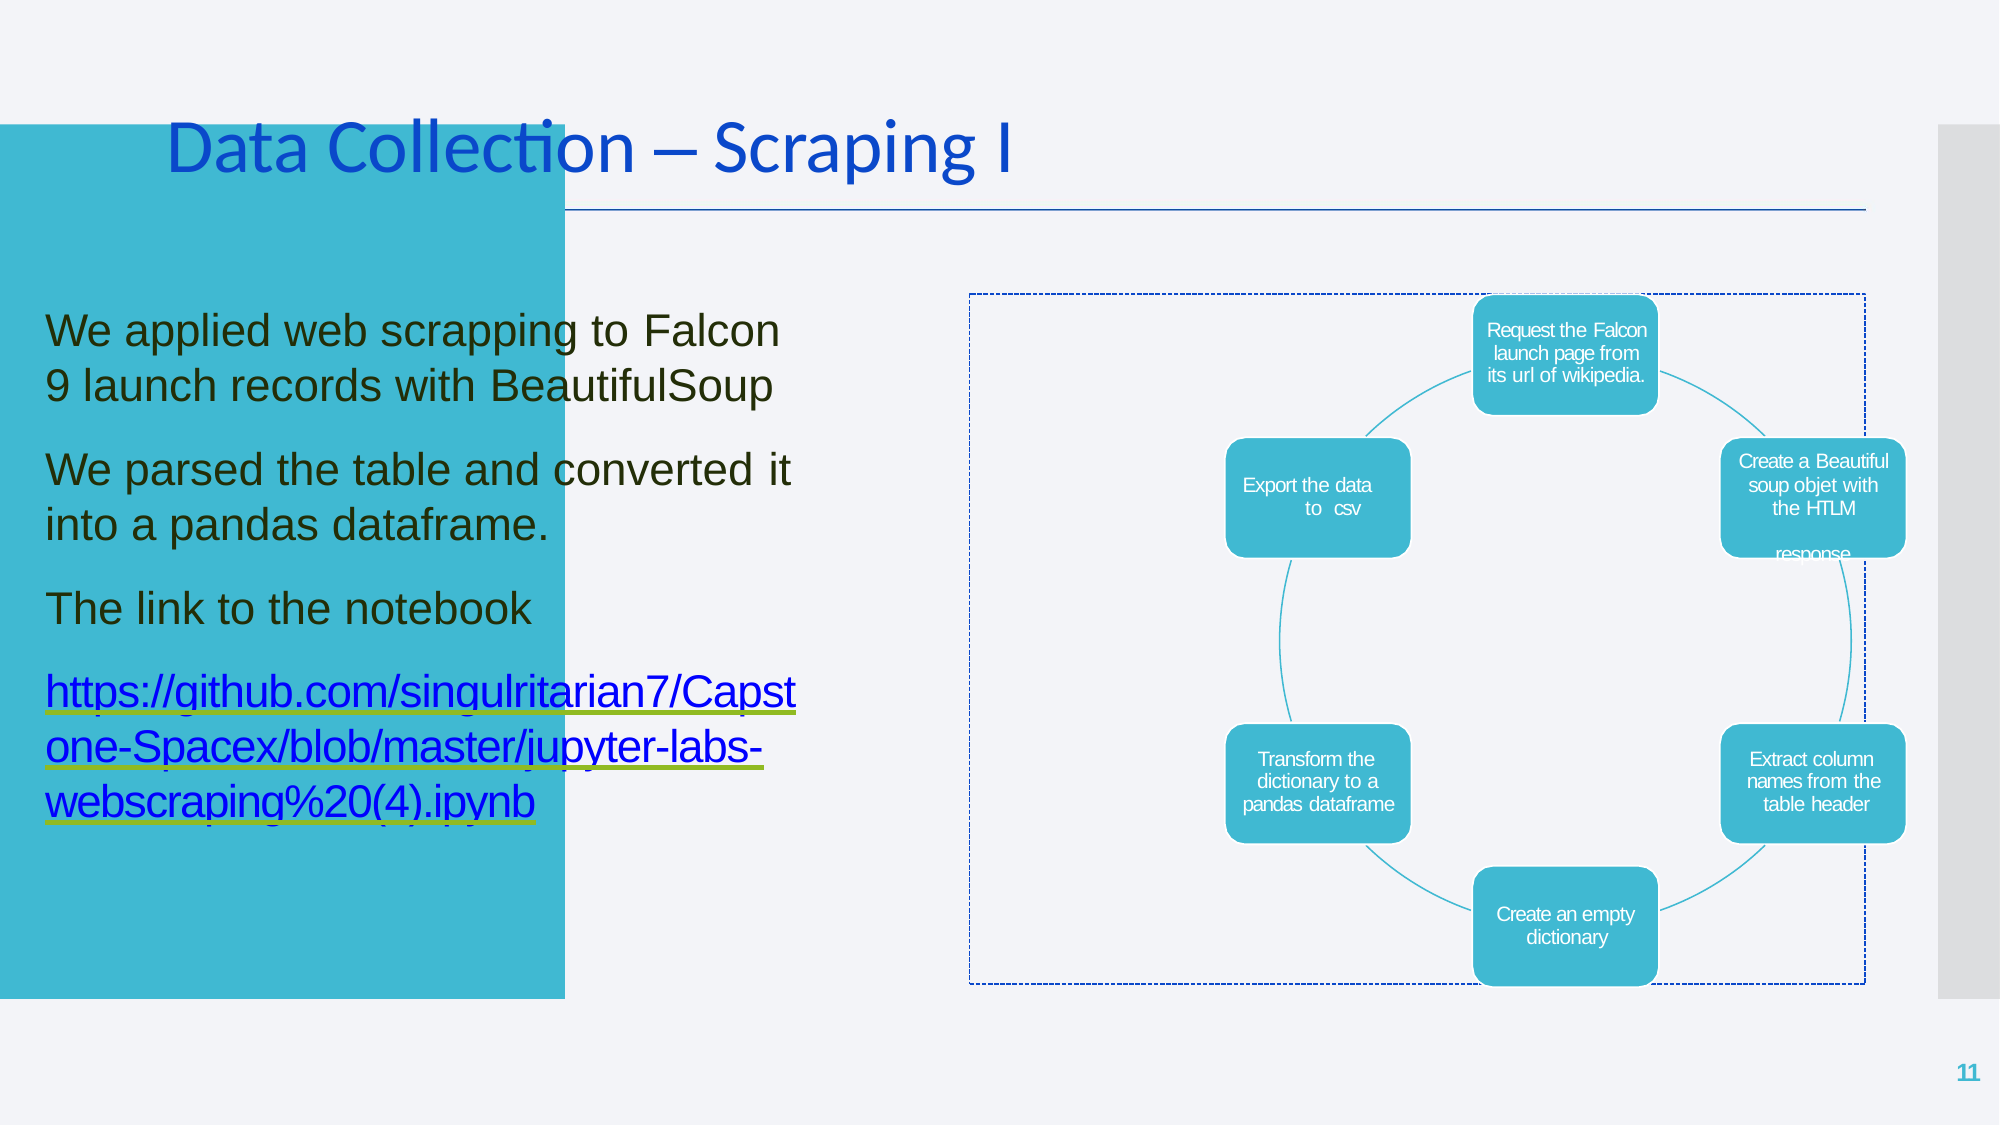

# Data Collection – Scraping I

We applied web scrapping to Falcon
Request the Falcon  launch page from  its url of wikipedia.
9 launch records with BeautifulSoup

We parsed the table and converted it
Create a Beautiful
soup objet with
into a pandas dataframe.
The link to the notebook
Export the data to  csv
the HTLM  response

https://github.com/singulritarian7/Capst
one-Spacex/blob/master/jupyter-labs-

Transform the  dictionary to a  pandas dataframe
Extract column  names from the  table header
webscraping%20(4).ipynb

Create an empty  dictionary
11